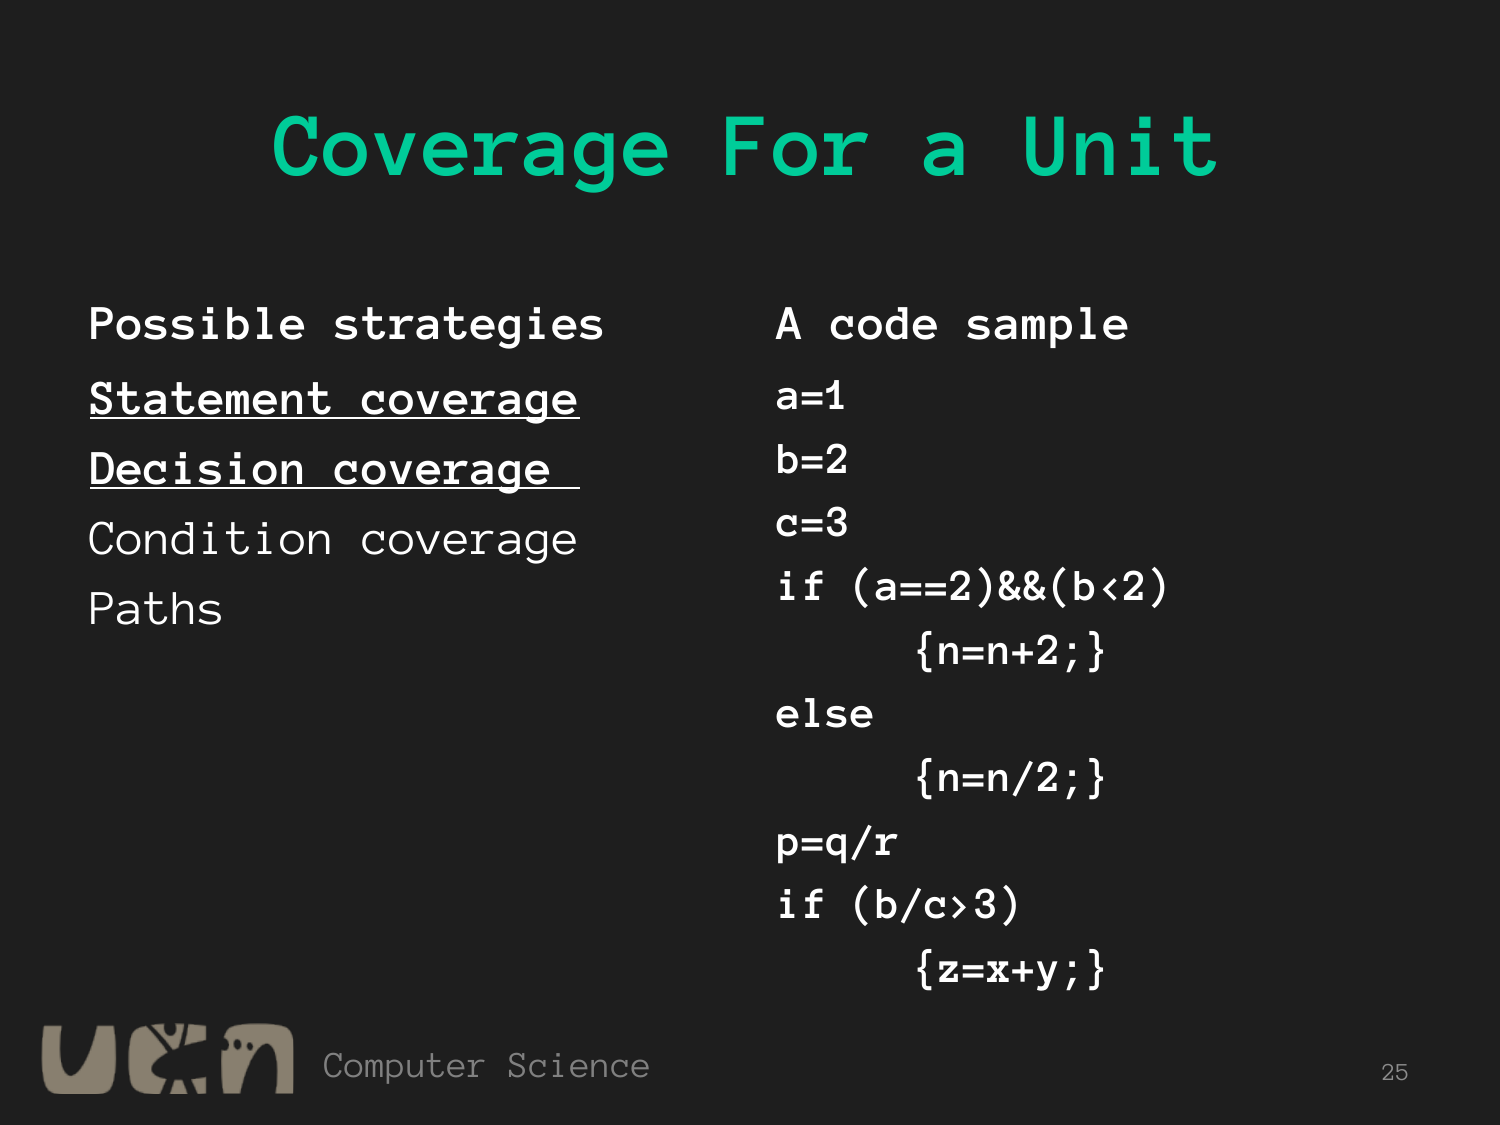

UCN PBA Software Test
# Coverage For a Unit
Possible strategies
A code sample
Statement coverage
Decision coverage
Condition coverage
Paths
a=1
b=2
c=3
if (a==2)&&(b<2)
	{n=n+2;}
else
	{n=n/2;}
p=q/r
if (b/c>3)
	{z=x+y;}

25